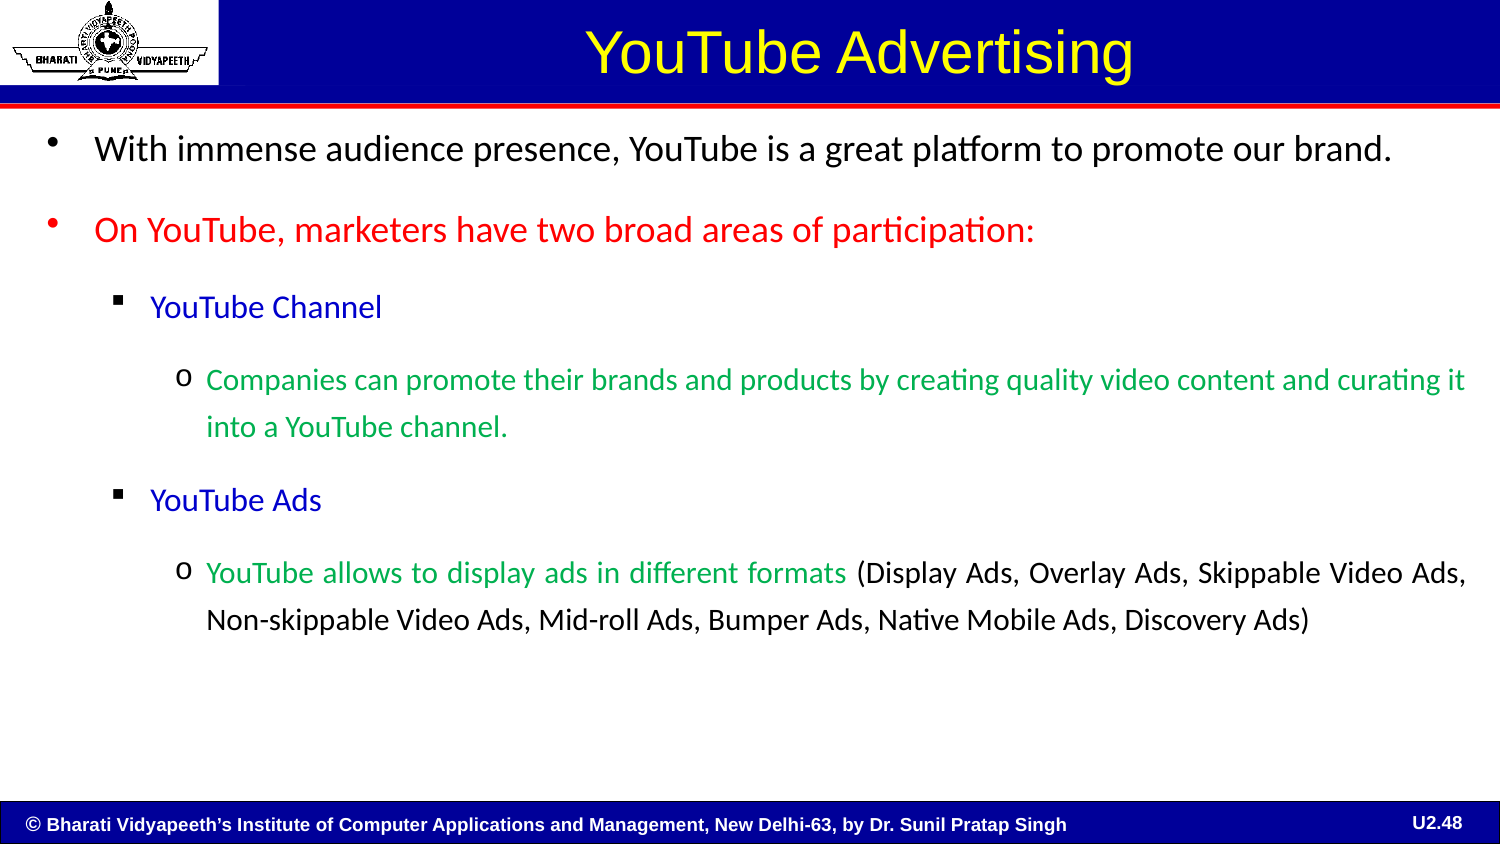

# YouTube Advertising
With immense audience presence, YouTube is a great platform to promote our brand.
On YouTube, marketers have two broad areas of participation:
YouTube Channel
Companies can promote their brands and products by creating quality video content and curating it into a YouTube channel.
YouTube Ads
YouTube allows to display ads in different formats (Display Ads, Overlay Ads, Skippable Video Ads, Non-skippable Video Ads, Mid-roll Ads, Bumper Ads, Native Mobile Ads, Discovery Ads)